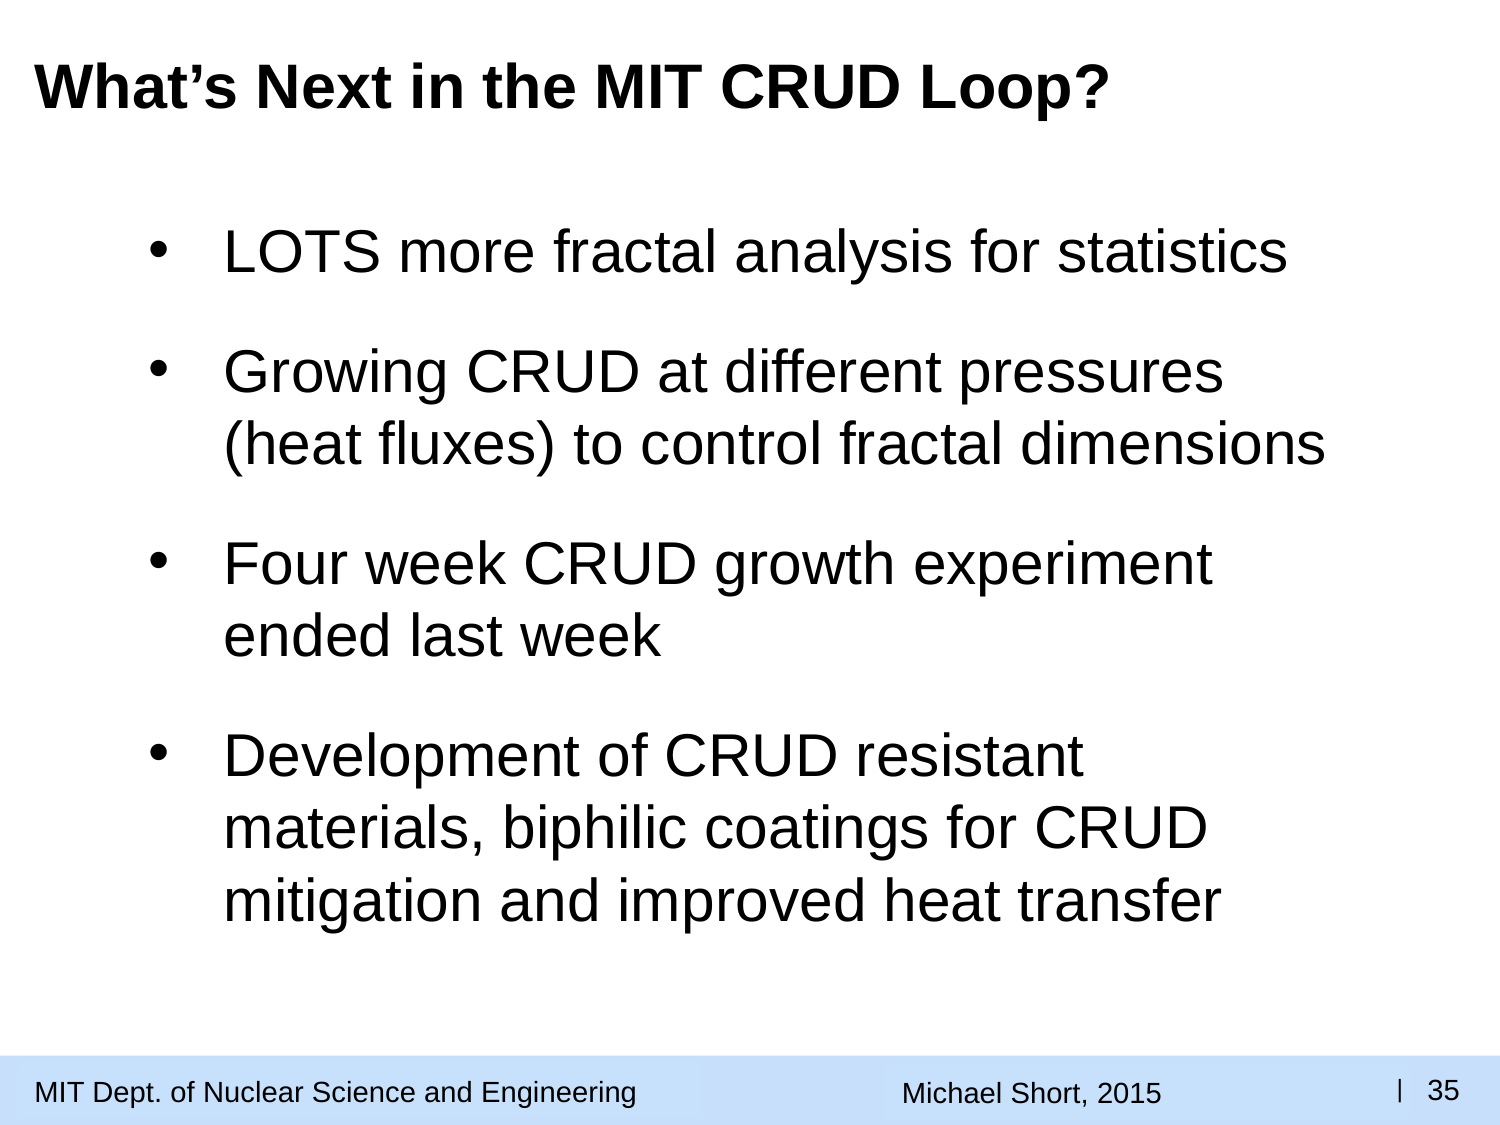

# What’s Next in the MIT CRUD Loop?
LOTS more fractal analysis for statistics

Growing CRUD at different pressures (heat fluxes) to control fractal dimensions

Four week CRUD growth experiment ended last week

Development of CRUD resistant materials, biphilic coatings for CRUD mitigation and improved heat transfer